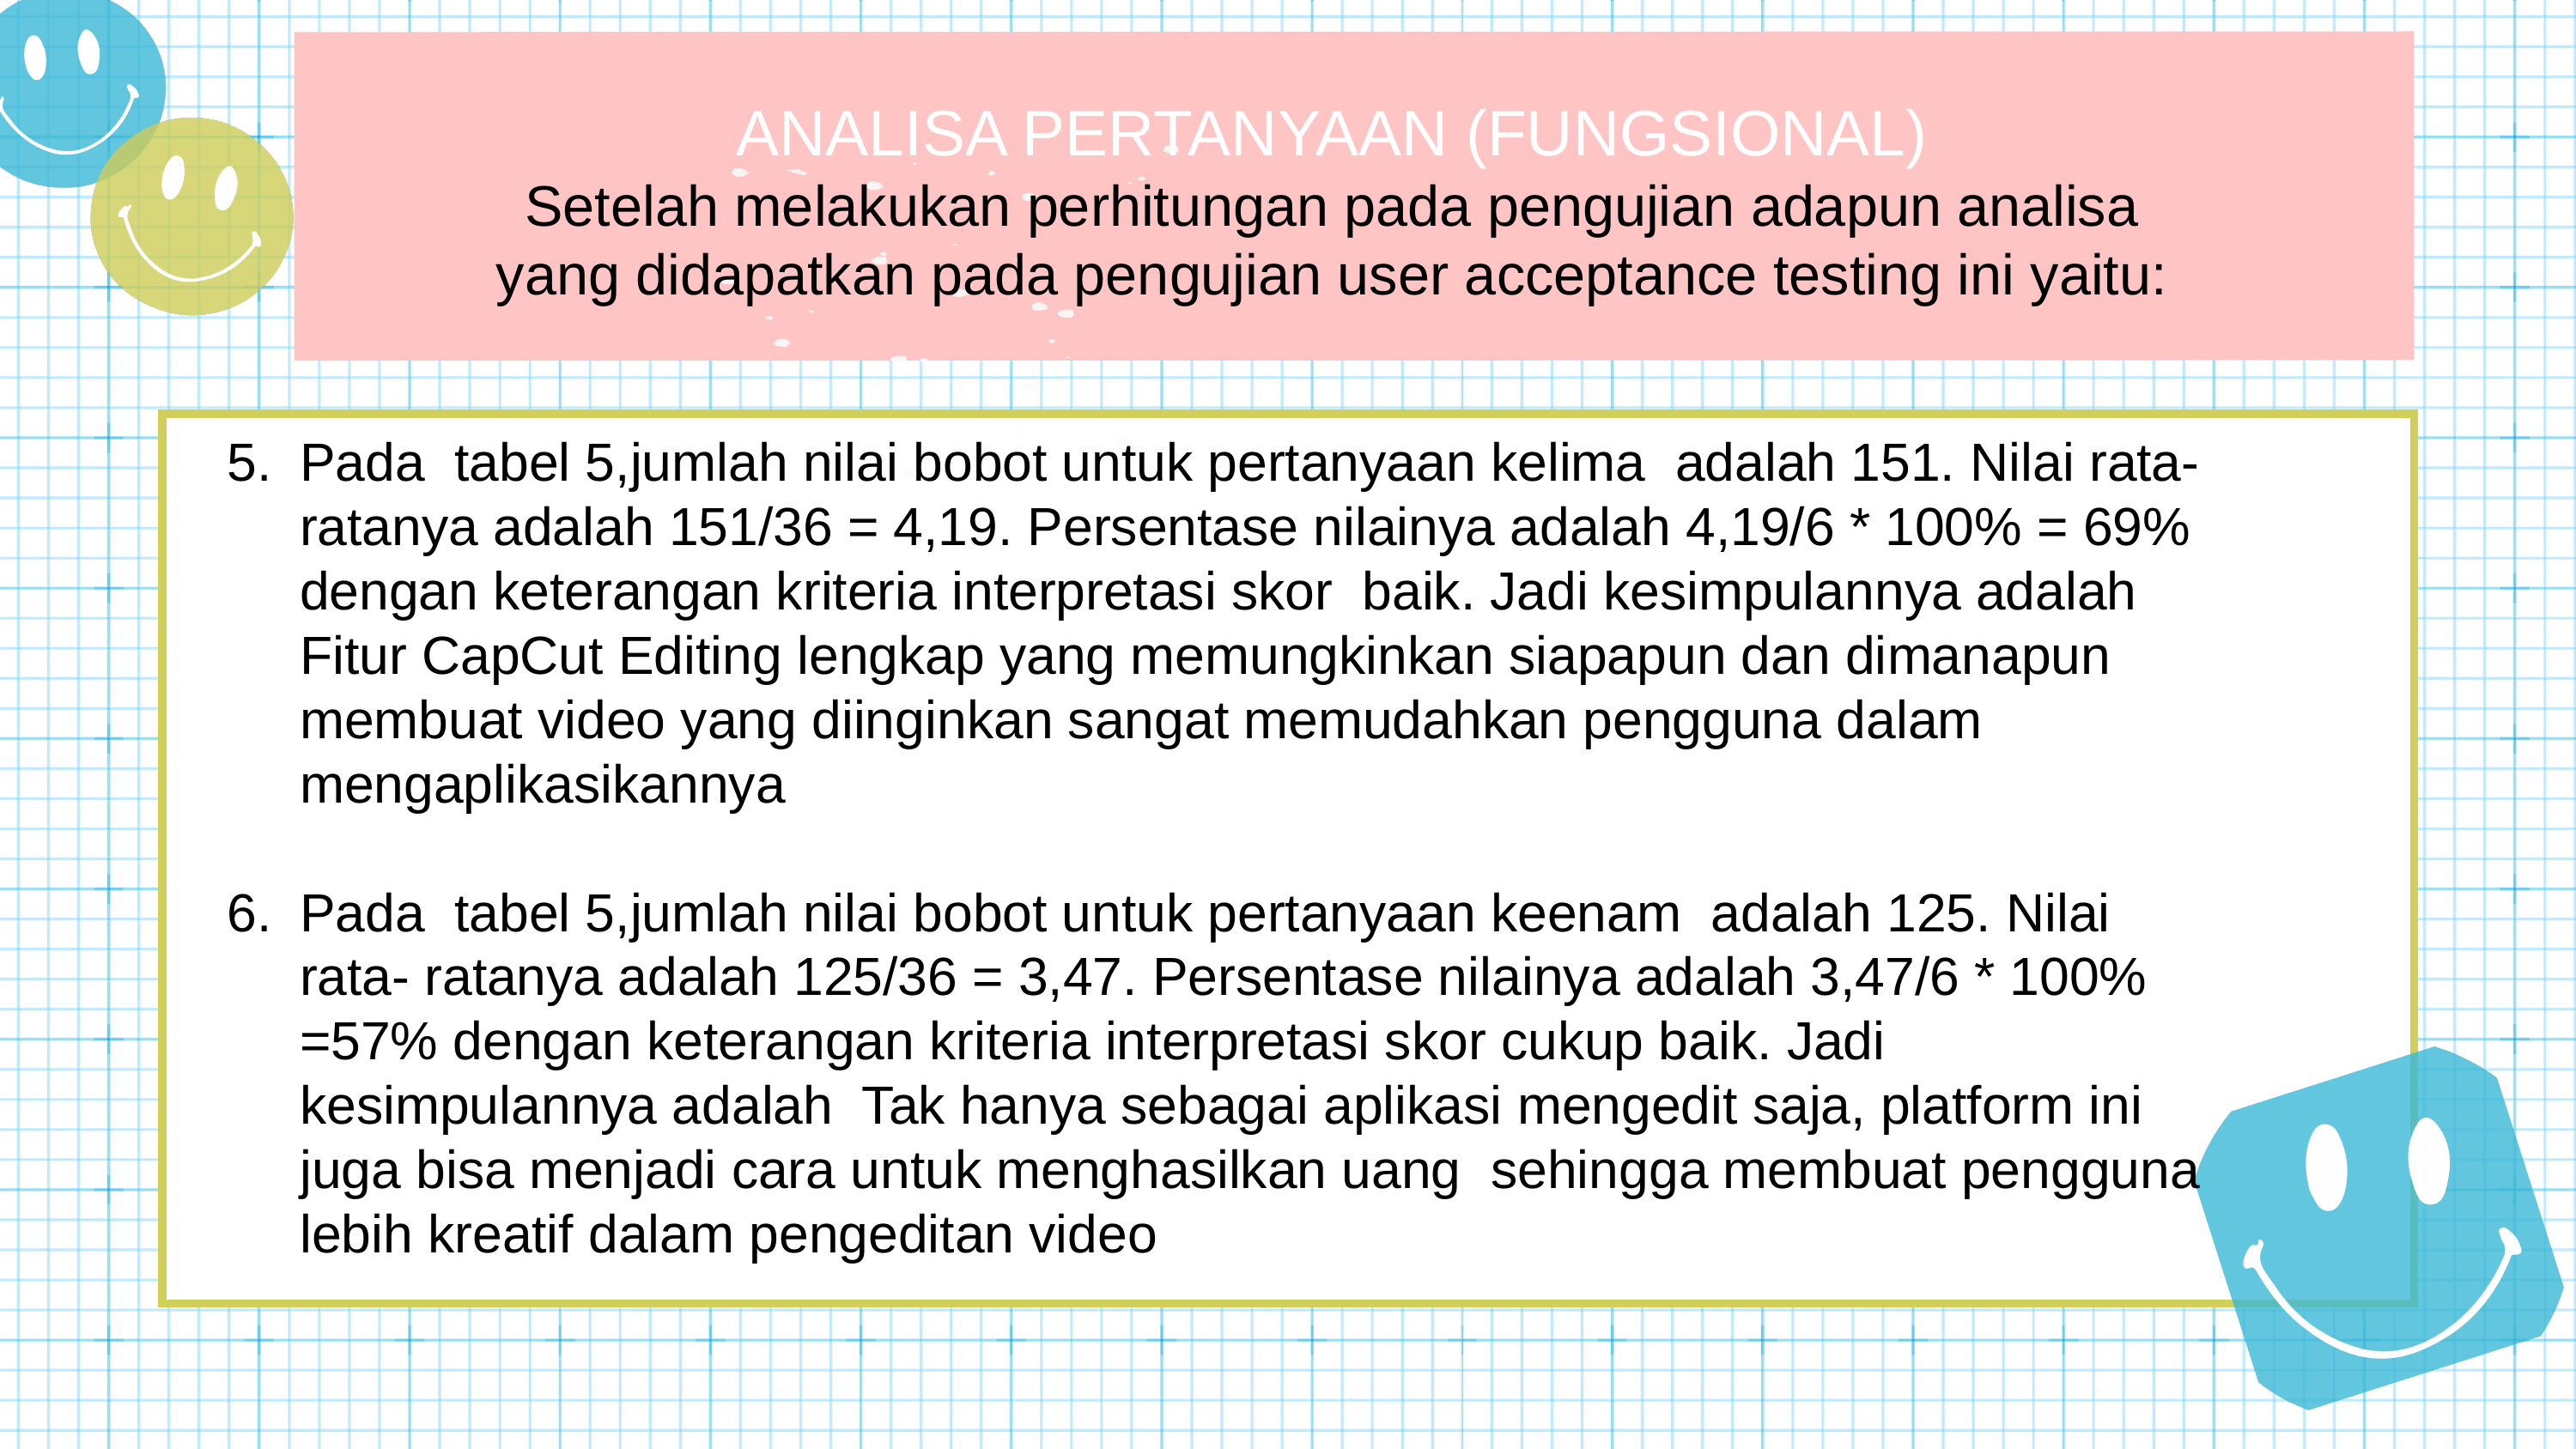

ANALISA PERTANYAAN (FUNGSIONAL)
Setelah melakukan perhitungan pada pengujian adapun analisa yang didapatkan pada pengujian user acceptance testing ini yaitu:

Pada  tabel 5,jumlah nilai bobot untuk pertanyaan kelima  adalah 151. Nilai rata- ratanya adalah 151/36 = 4,19. Persentase nilainya adalah 4,19/6 * 100% = 69% dengan keterangan kriteria interpretasi skor  baik. Jadi kesimpulannya adalah  Fitur CapCut Editing lengkap yang memungkinkan siapapun dan dimanapun membuat video yang diinginkan sangat memudahkan pengguna dalam mengaplikasikannya

Pada  tabel 5,jumlah nilai bobot untuk pertanyaan keenam  adalah 125. Nilai rata- ratanya adalah 125/36 = 3,47. Persentase nilainya adalah 3,47/6 * 100% =57% dengan keterangan kriteria interpretasi skor cukup baik. Jadi kesimpulannya adalah  Tak hanya sebagai aplikasi mengedit saja, platform ini juga bisa menjadi cara untuk menghasilkan uang  sehingga membuat pengguna lebih kreatif dalam pengeditan video